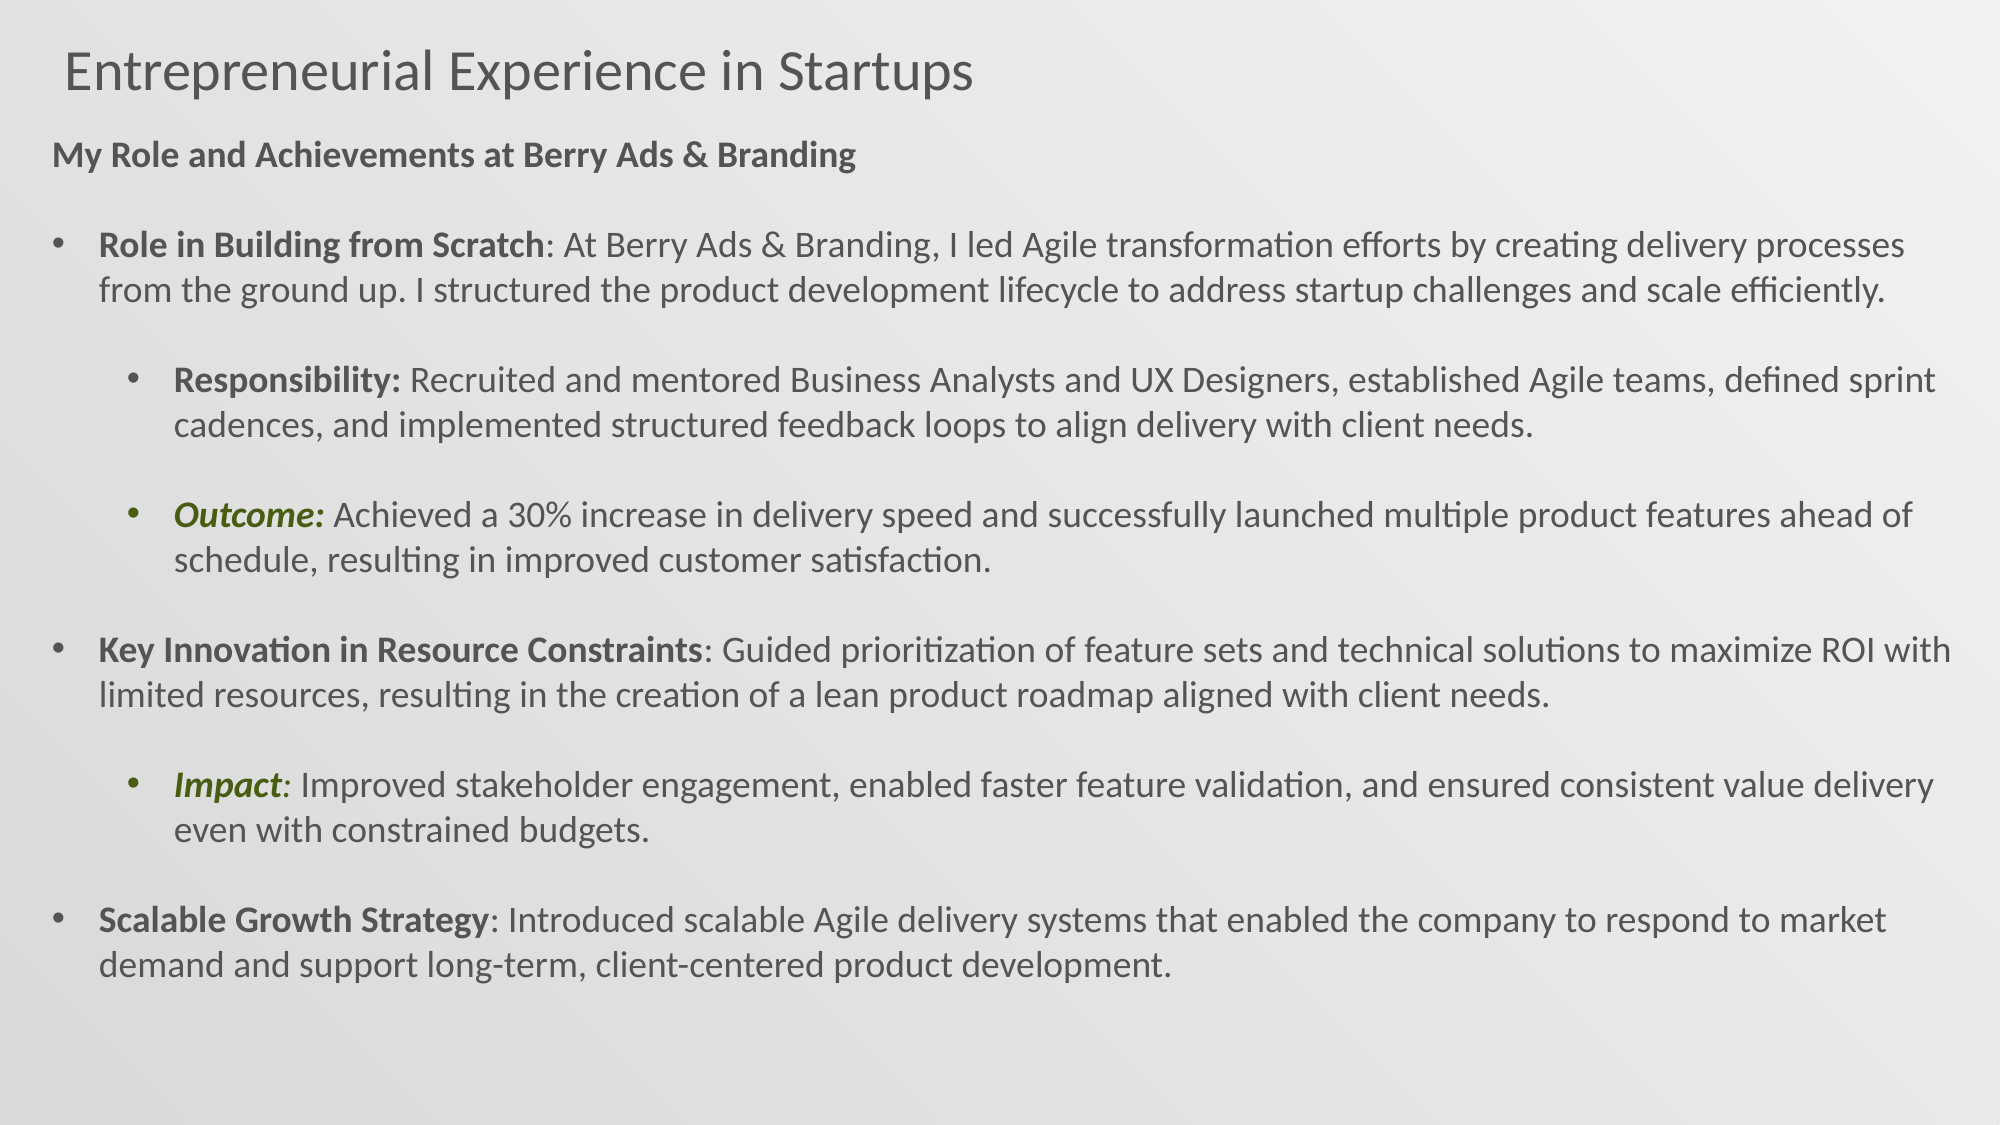

Entrepreneurial Experience in Startups
My Role and Achievements at Berry Ads & Branding

Role in Building from Scratch: At Berry Ads & Branding, I led Agile transformation efforts by creating delivery processes from the ground up. I structured the product development lifecycle to address startup challenges and scale efficiently.

Responsibility: Recruited and mentored Business Analysts and UX Designers, established Agile teams, defined sprint cadences, and implemented structured feedback loops to align delivery with client needs.

Outcome: Achieved a 30% increase in delivery speed and successfully launched multiple product features ahead of schedule, resulting in improved customer satisfaction.

Key Innovation in Resource Constraints: Guided prioritization of feature sets and technical solutions to maximize ROI with limited resources, resulting in the creation of a lean product roadmap aligned with client needs.

Impact: Improved stakeholder engagement, enabled faster feature validation, and ensured consistent value delivery even with constrained budgets.

Scalable Growth Strategy: Introduced scalable Agile delivery systems that enabled the company to respond to market demand and support long-term, client-centered product development.